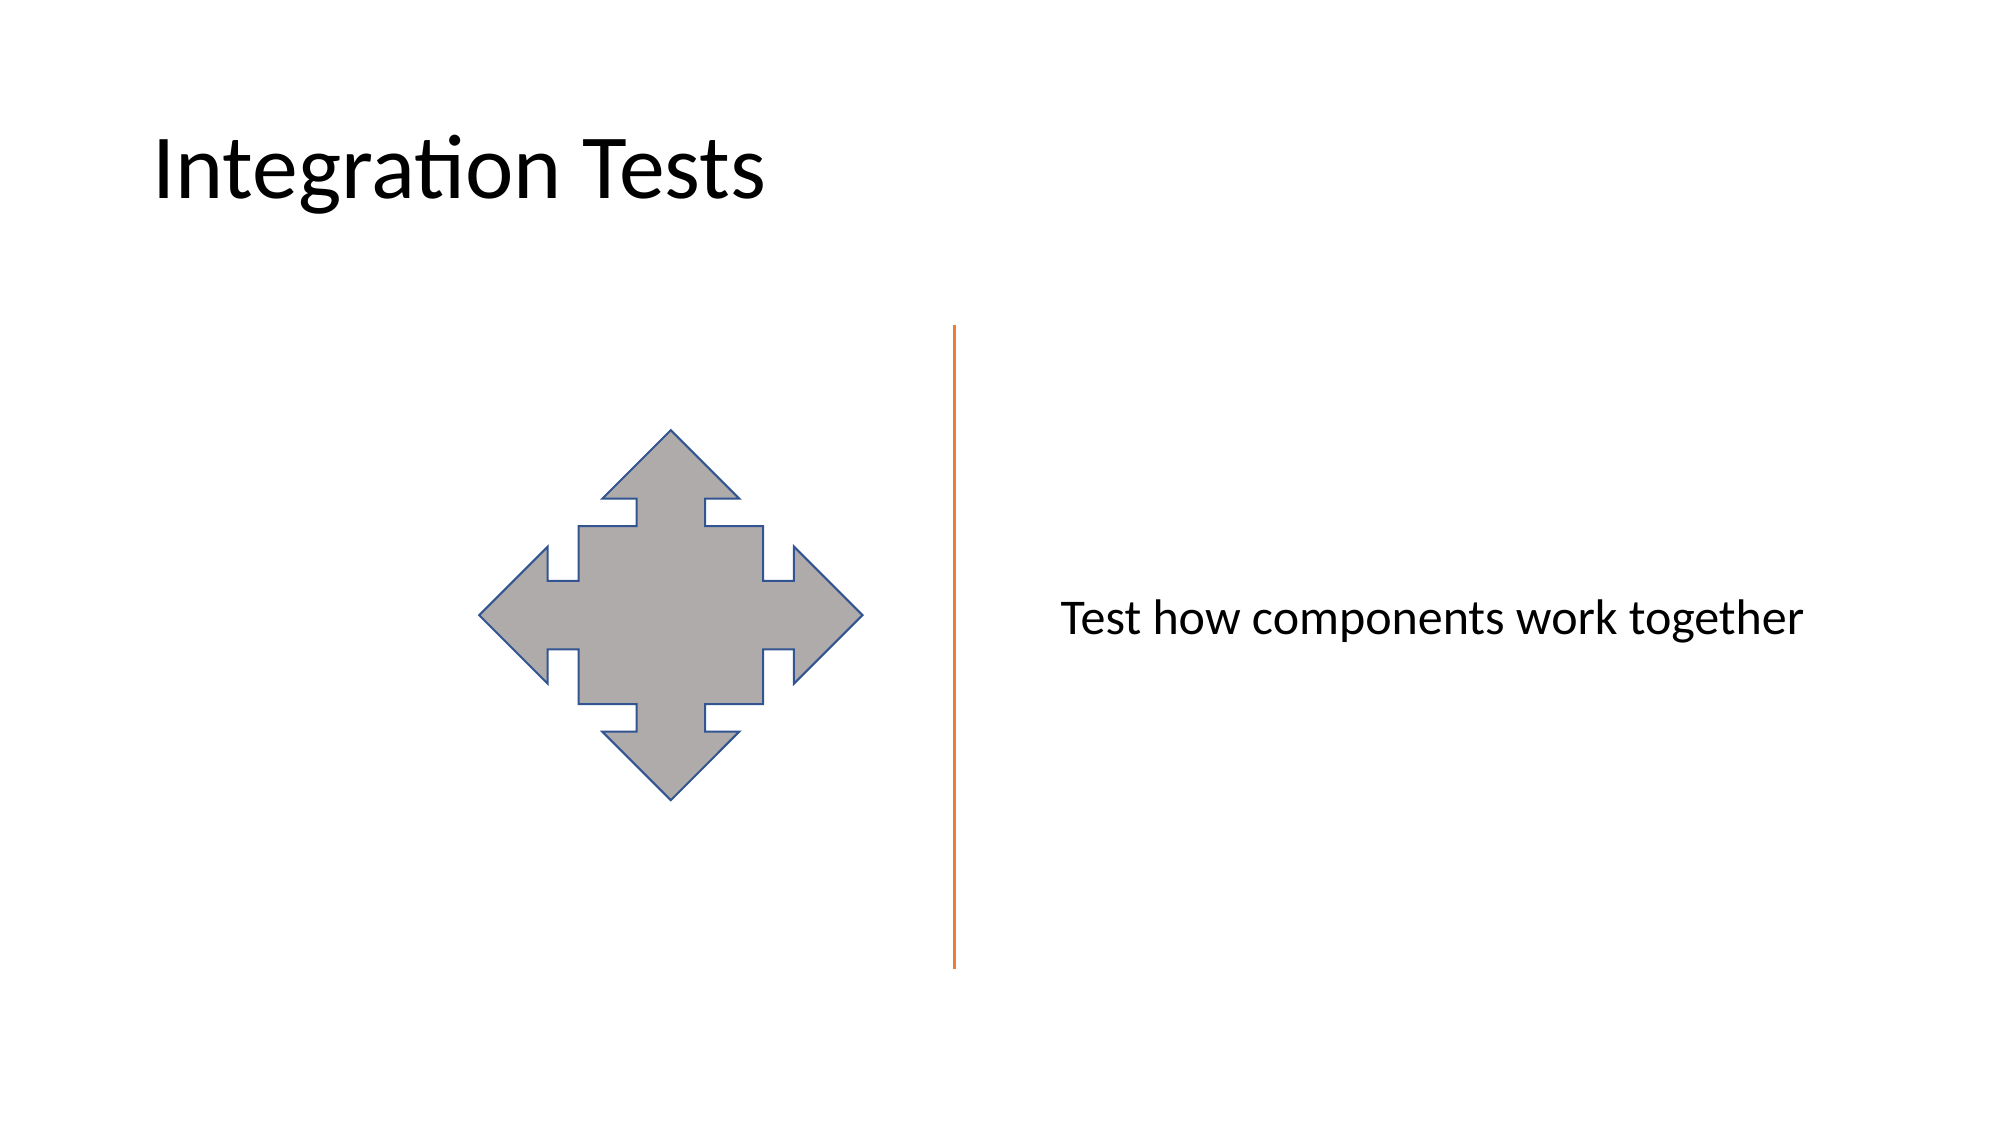

# Integration Tests

Test how components work together